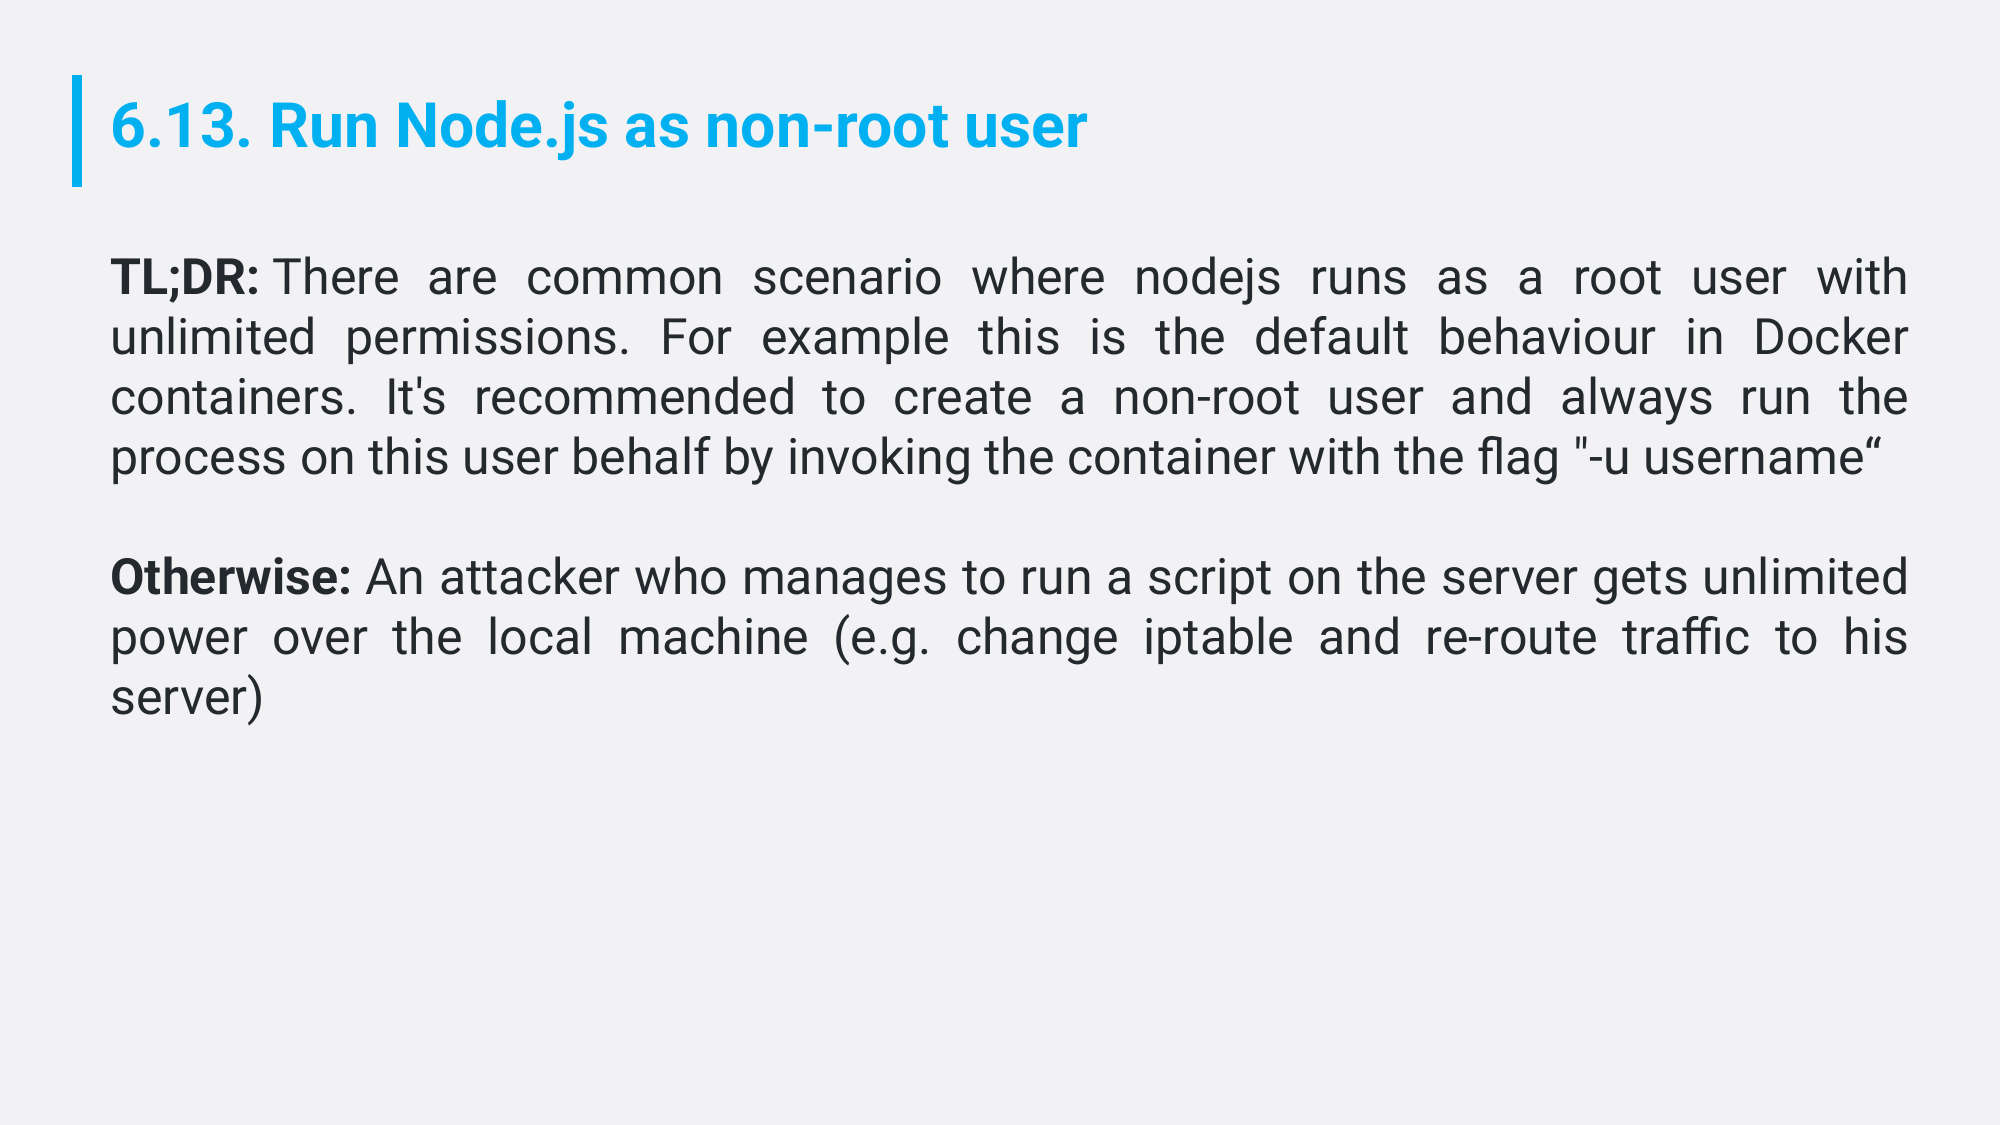

# 6.13. Run Node.js as non-root user
TL;DR: There are common scenario where nodejs runs as a root user with unlimited permissions. For example this is the default behaviour in Docker containers. It's recommended to create a non-root user and always run the process on this user behalf by invoking the container with the flag "-u username“

Otherwise: An attacker who manages to run a script on the server gets unlimited power over the local machine (e.g. change iptable and re-route traffic to his server)